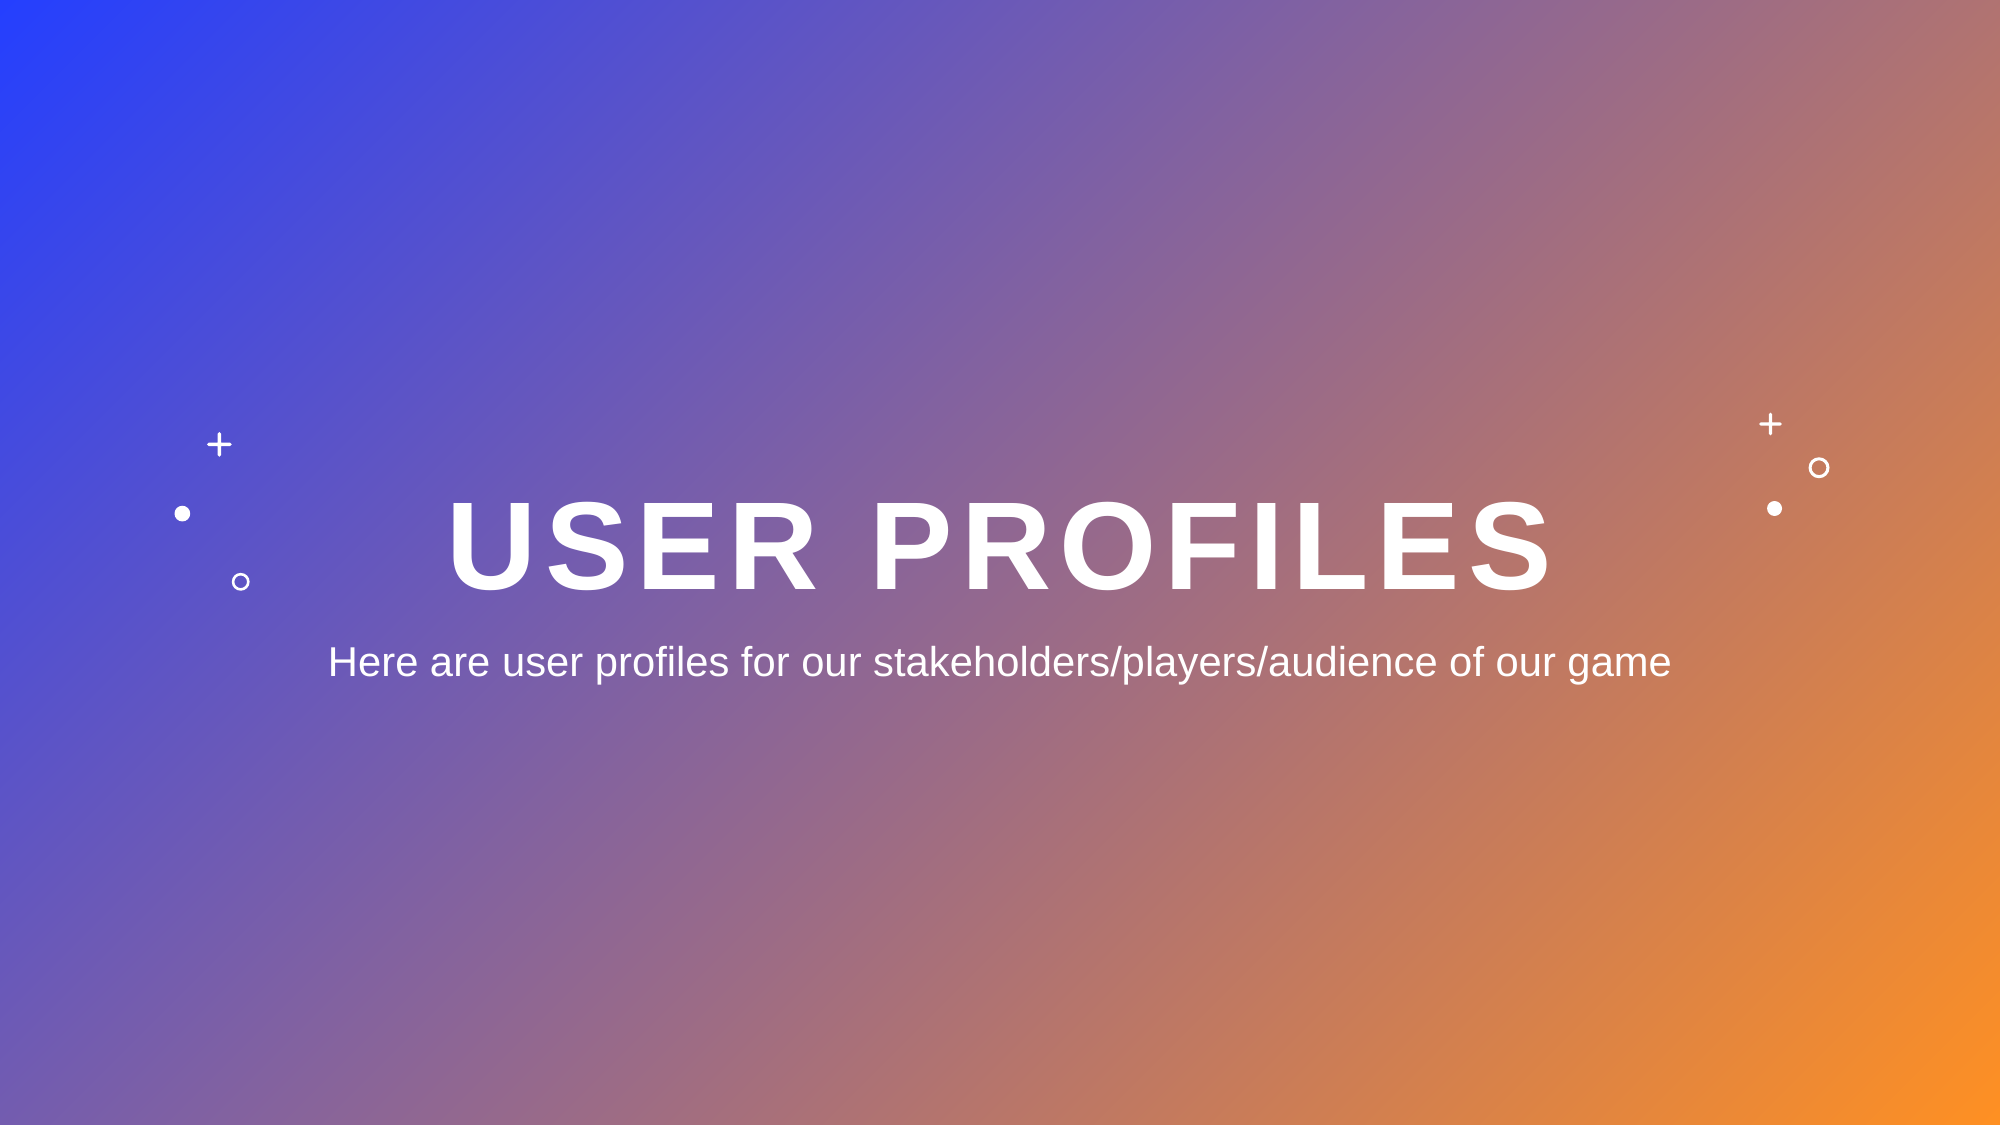

# User Profiles
Here are user profiles for our stakeholders/players/audience of our game